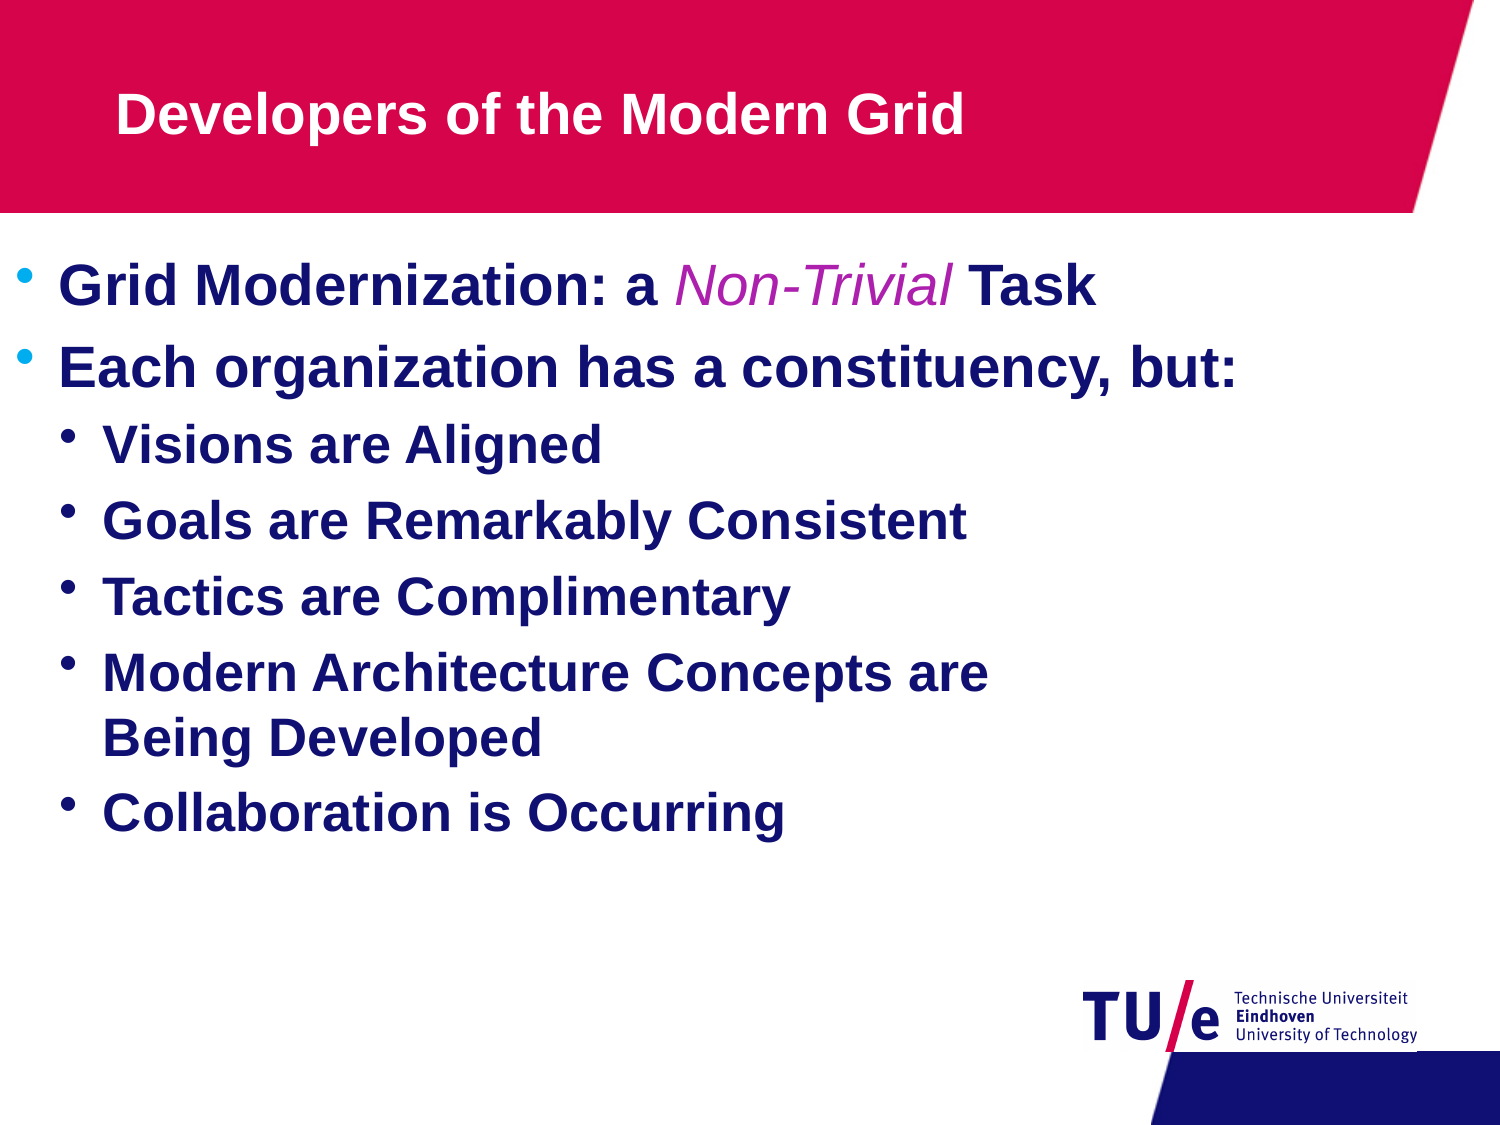

Developers of the Modern Grid
Grid Modernization: a Non-Trivial Task
Each organization has a constituency, but:
Visions are Aligned
Goals are Remarkably Consistent
Tactics are Complimentary
Modern Architecture Concepts are
Being DevelopedAdopted, Developed, and Applied
Collaboration is Occurring